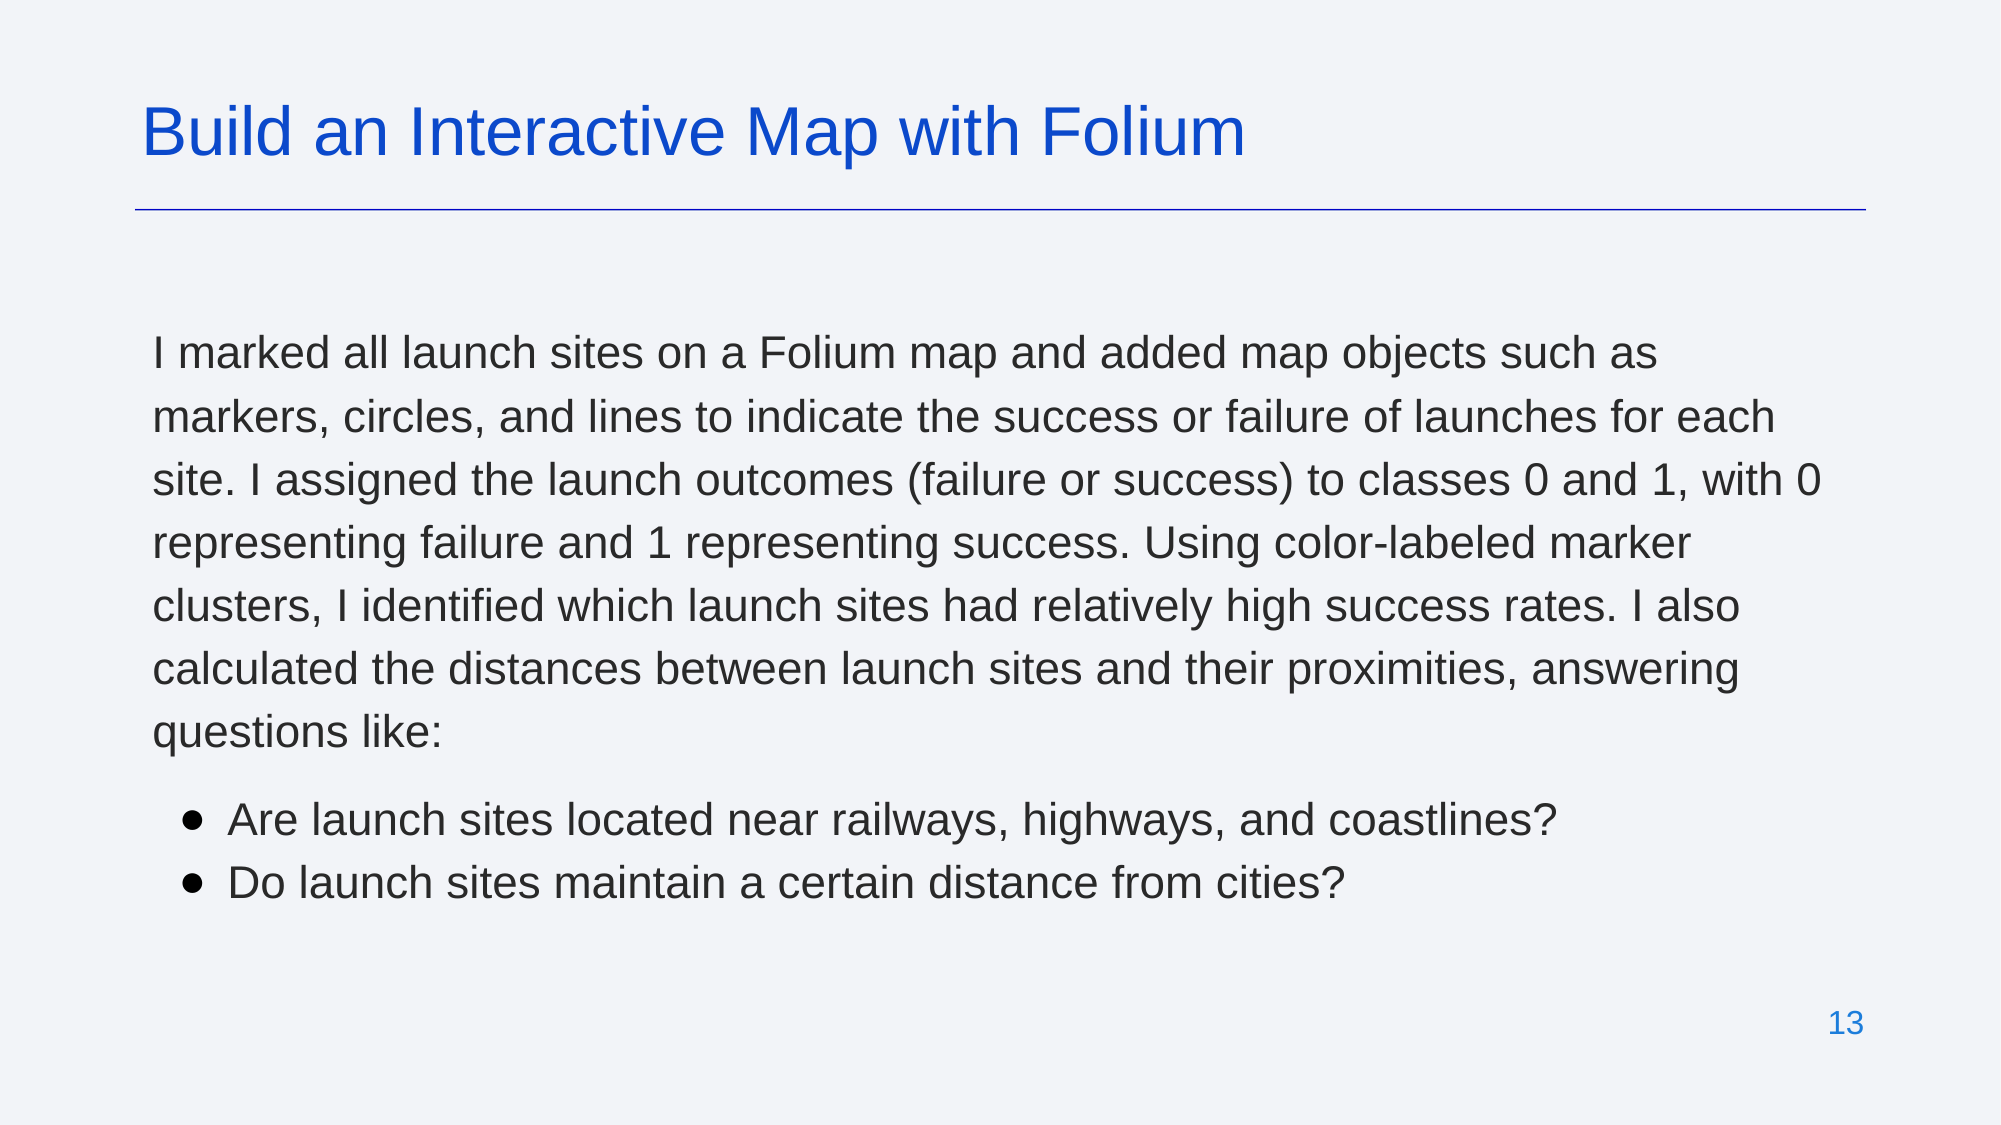

Build an Interactive Map with Folium
I marked all launch sites on a Folium map and added map objects such as markers, circles, and lines to indicate the success or failure of launches for each site. I assigned the launch outcomes (failure or success) to classes 0 and 1, with 0 representing failure and 1 representing success. Using color-labeled marker clusters, I identified which launch sites had relatively high success rates. I also calculated the distances between launch sites and their proximities, answering questions like:
Are launch sites located near railways, highways, and coastlines?
Do launch sites maintain a certain distance from cities?
13